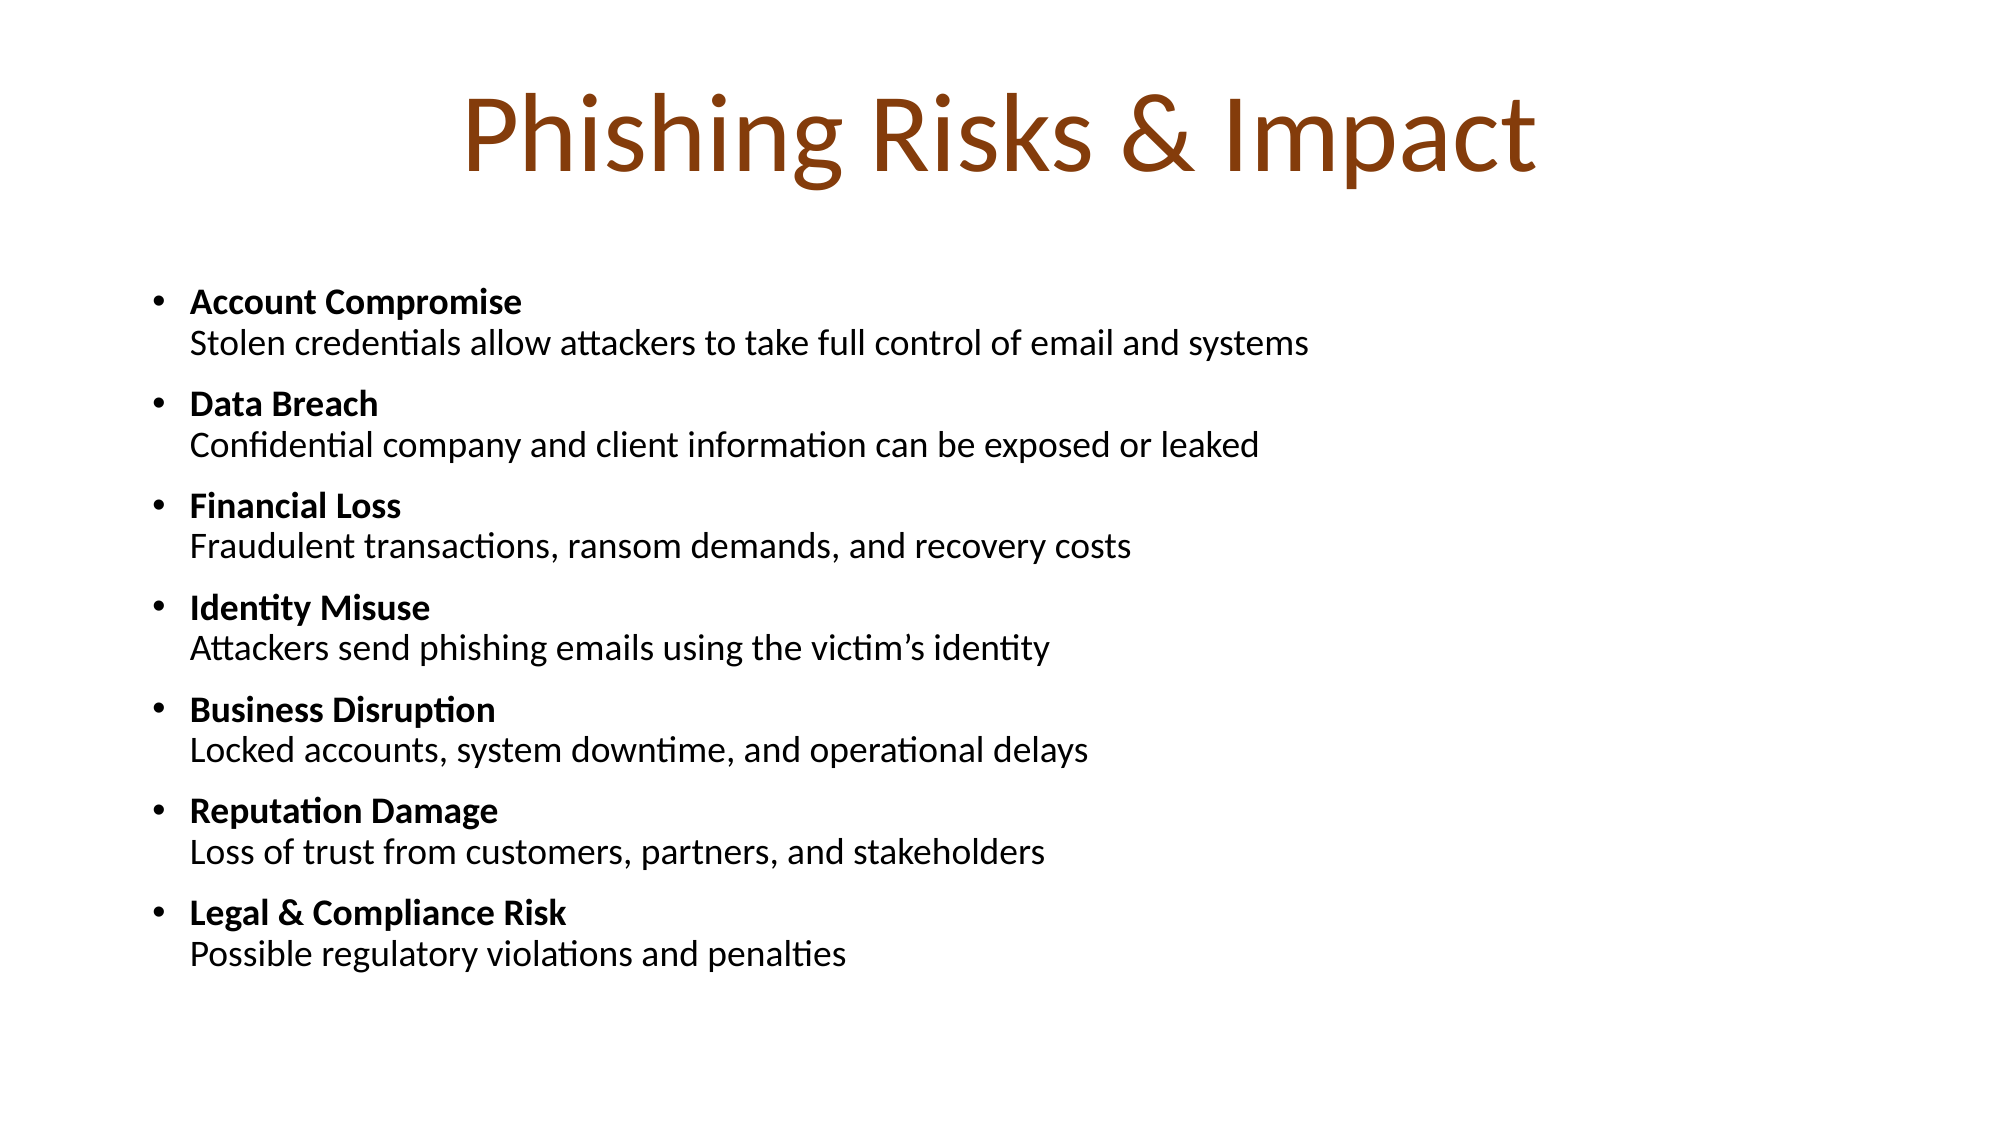

# Phishing Risks & Impact
Account Compromise
Stolen credentials allow attackers to take full control of email and systems
Data Breach
Confidential company and client information can be exposed or leaked
Financial Loss
Fraudulent transactions, ransom demands, and recovery costs
Identity Misuse
Attackers send phishing emails using the victim’s identity
Business Disruption
Locked accounts, system downtime, and operational delays
Reputation Damage
Loss of trust from customers, partners, and stakeholders
Legal & Compliance Risk
Possible regulatory violations and penalties